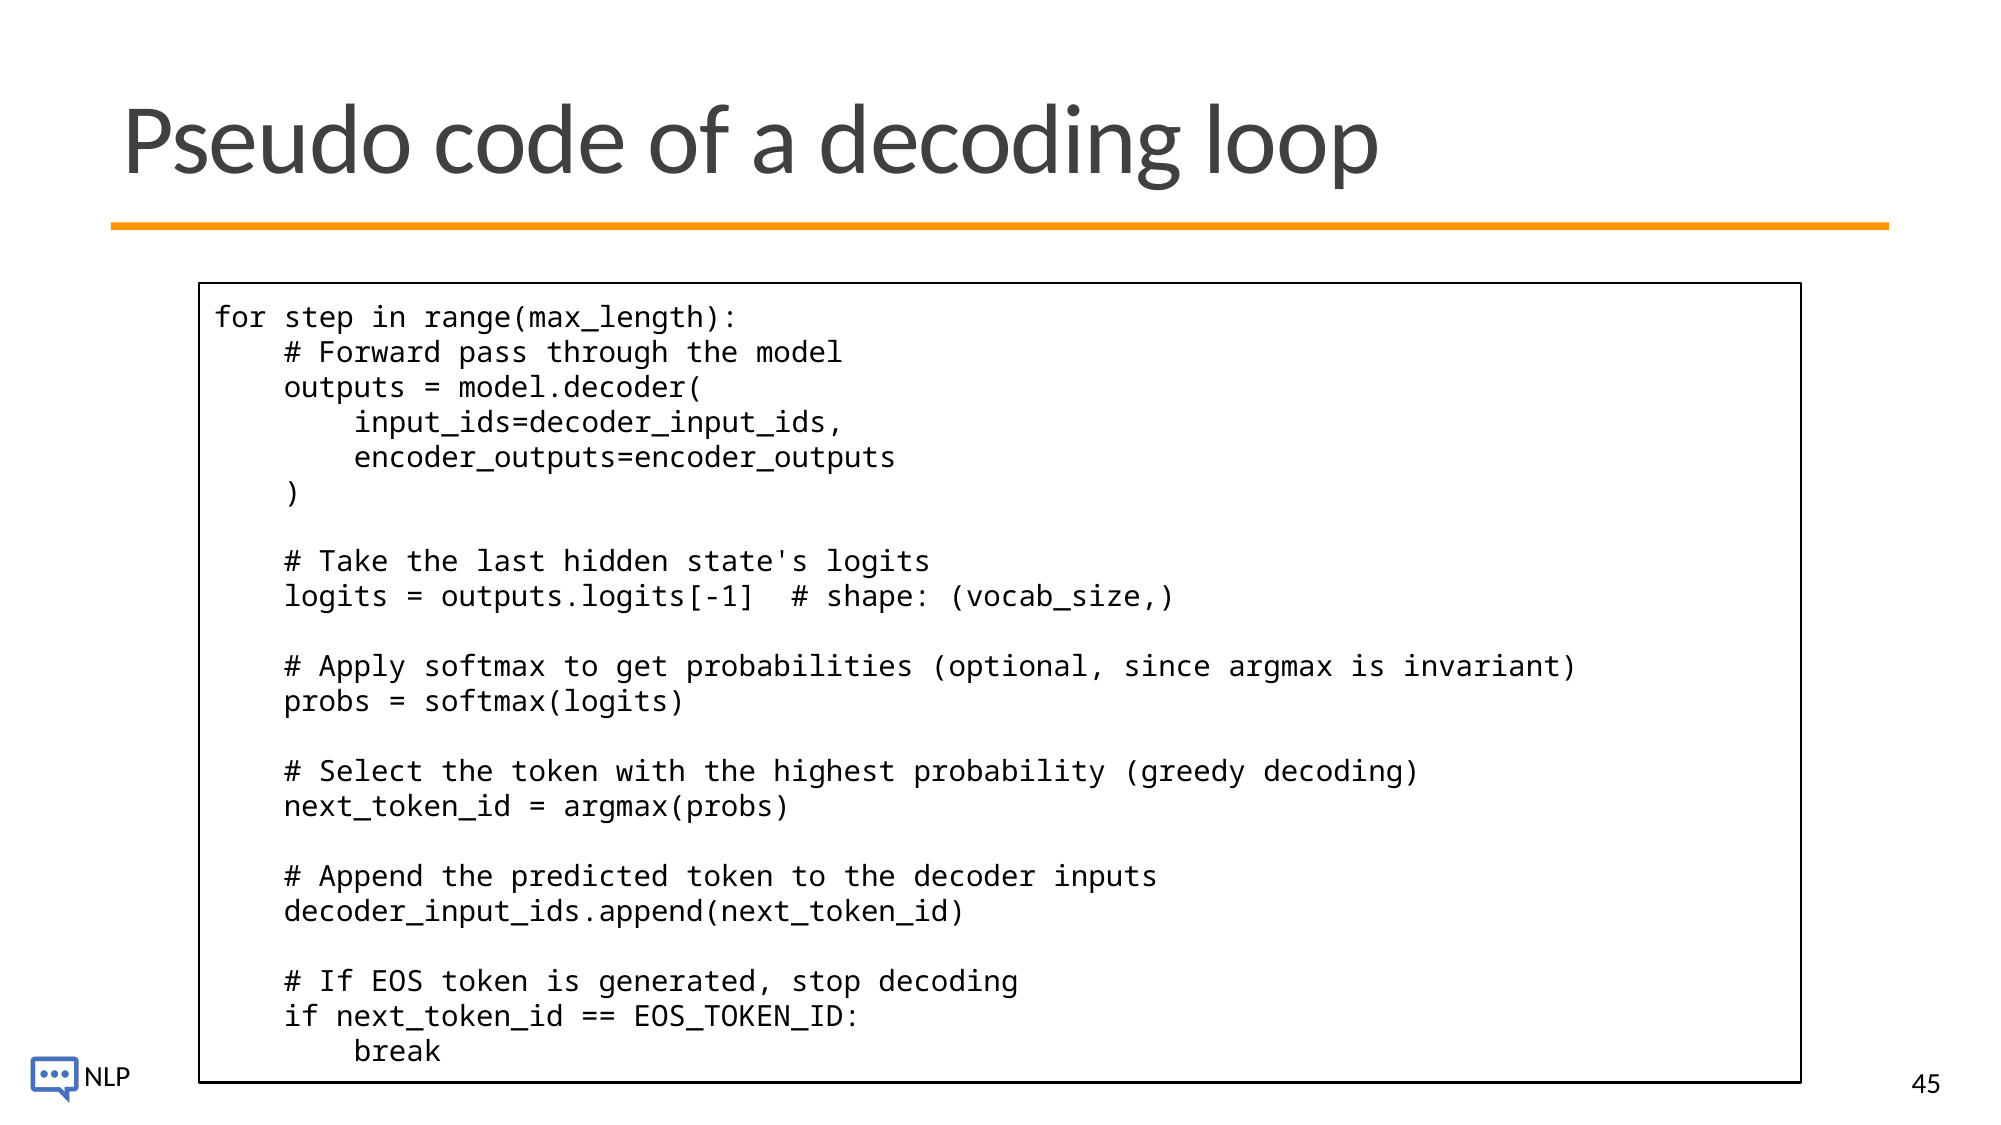

# Pseudo code of a decoding loop
for step in range(max_length):
    # Forward pass through the model
    outputs = model.decoder(
        input_ids=decoder_input_ids,
        encoder_outputs=encoder_outputs
    )

    # Take the last hidden state's logits
    logits = outputs.logits[-1]  # shape: (vocab_size,)

    # Apply softmax to get probabilities (optional, since argmax is invariant)
    probs = softmax(logits)

    # Select the token with the highest probability (greedy decoding)
    next_token_id = argmax(probs)

    # Append the predicted token to the decoder inputs
    decoder_input_ids.append(next_token_id)

    # If EOS token is generated, stop decoding
    if next_token_id == EOS_TOKEN_ID:
        break
45